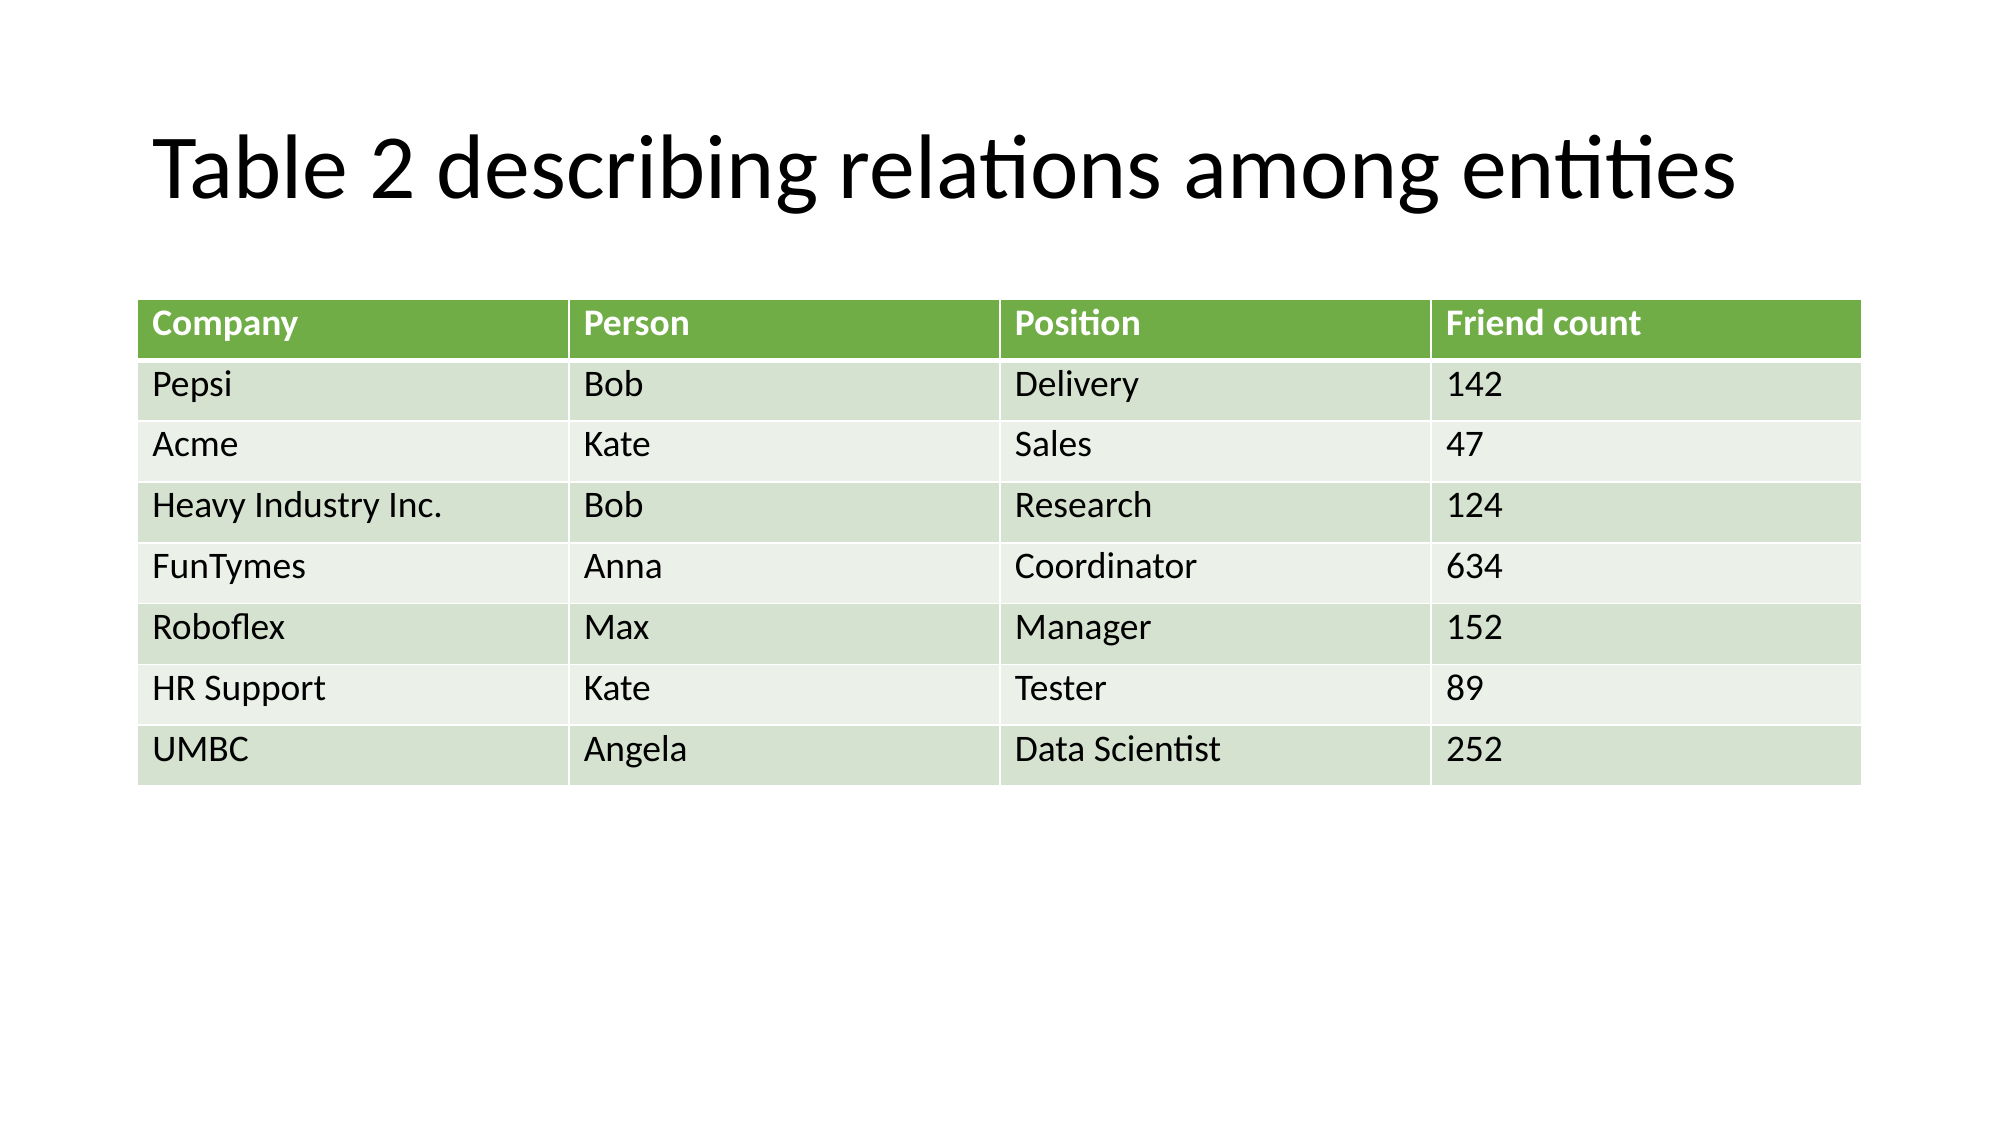

# Table 2 describing relations among entities
| Company | Person | Position | Friend count |
| --- | --- | --- | --- |
| Pepsi | Bob | Delivery | 142 |
| Acme | Kate | Sales | 47 |
| Heavy Industry Inc. | Bob | Research | 124 |
| FunTymes | Anna | Coordinator | 634 |
| Roboflex | Max | Manager | 152 |
| HR Support | Kate | Tester | 89 |
| UMBC | Angela | Data Scientist | 252 |